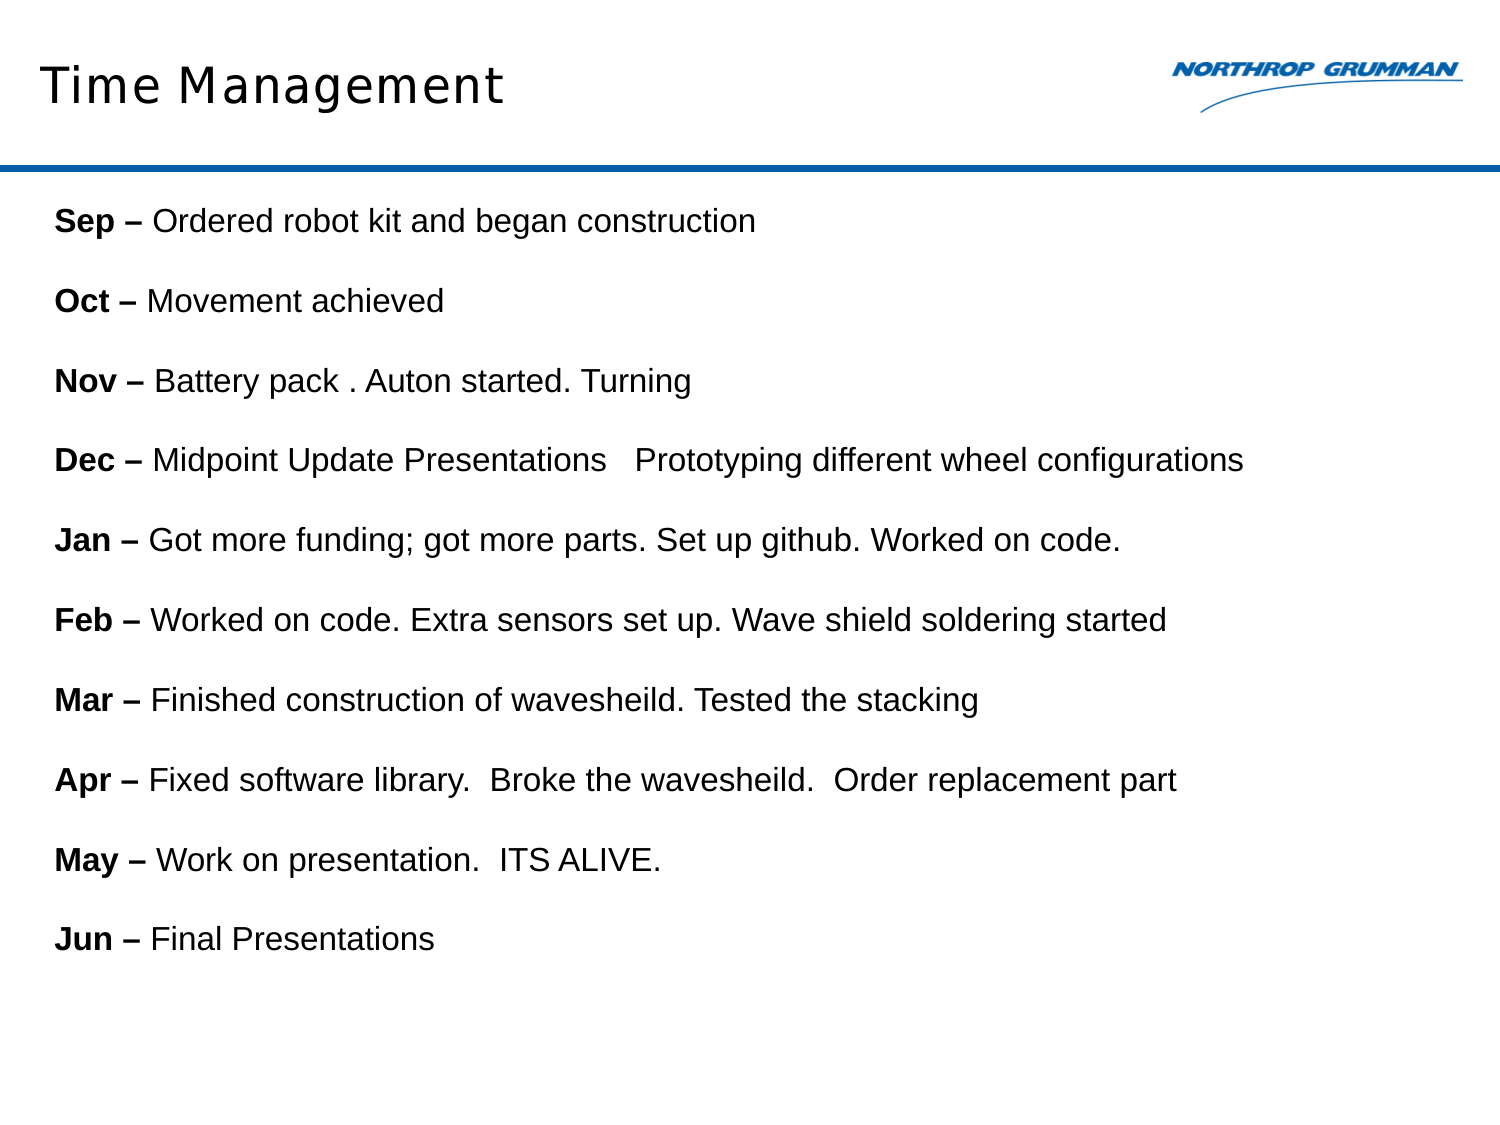

# Time Management
Sep – Ordered robot kit and began construction

Oct – Movement achieved

Nov – Battery pack . Auton started. Turning

Dec – Midpoint Update Presentations   Prototyping different wheel configurations

Jan – Got more funding; got more parts. Set up github. Worked on code.

Feb – Worked on code. Extra sensors set up. Wave shield soldering started

Mar – Finished construction of wavesheild. Tested the stacking

Apr – Fixed software library.  Broke the wavesheild.  Order replacement part

May – Work on presentation.  ITS ALIVE.

Jun – Final Presentations